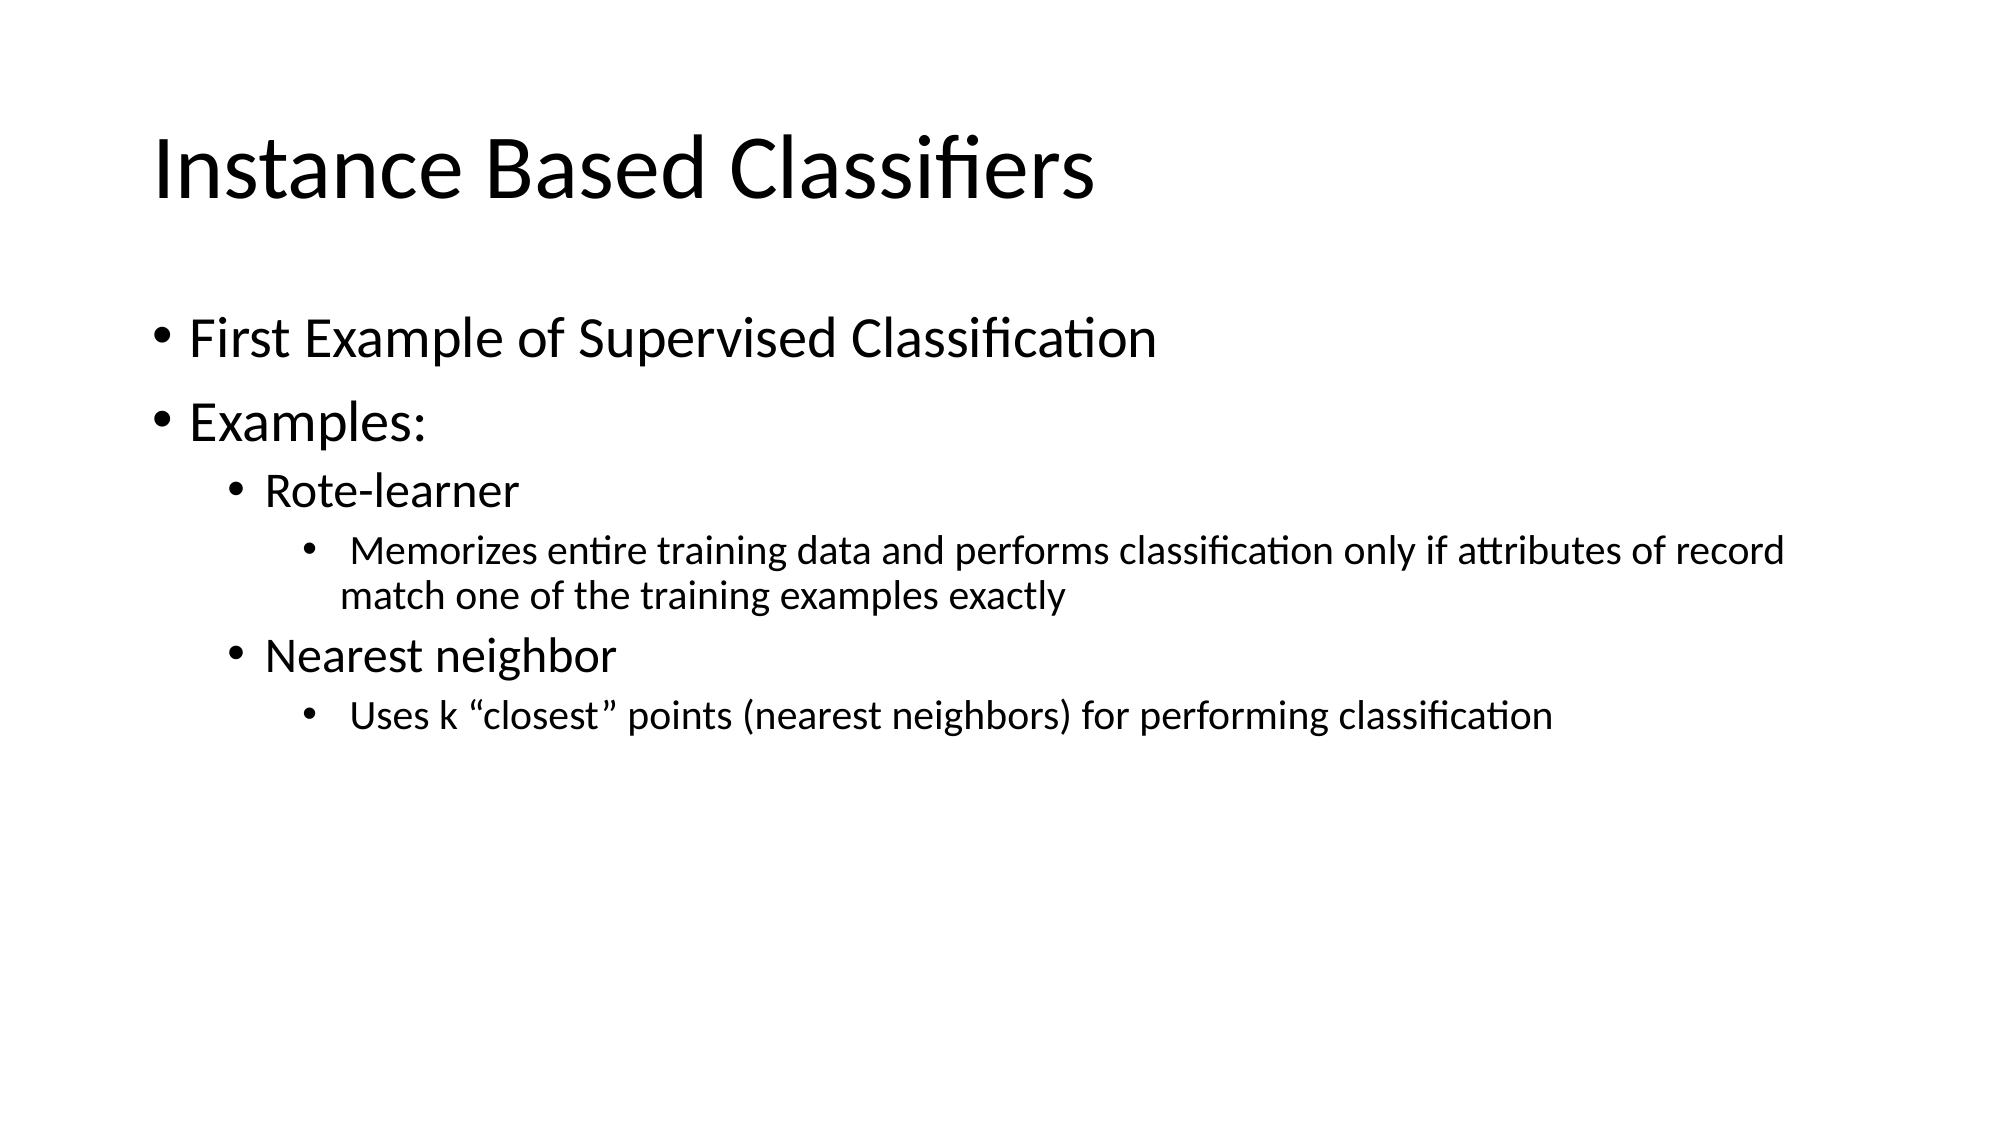

# Instance Based Classifiers
First Example of Supervised Classification
Examples:
Rote-learner
 Memorizes entire training data and performs classification only if attributes of record match one of the training examples exactly
Nearest neighbor
 Uses k “closest” points (nearest neighbors) for performing classification